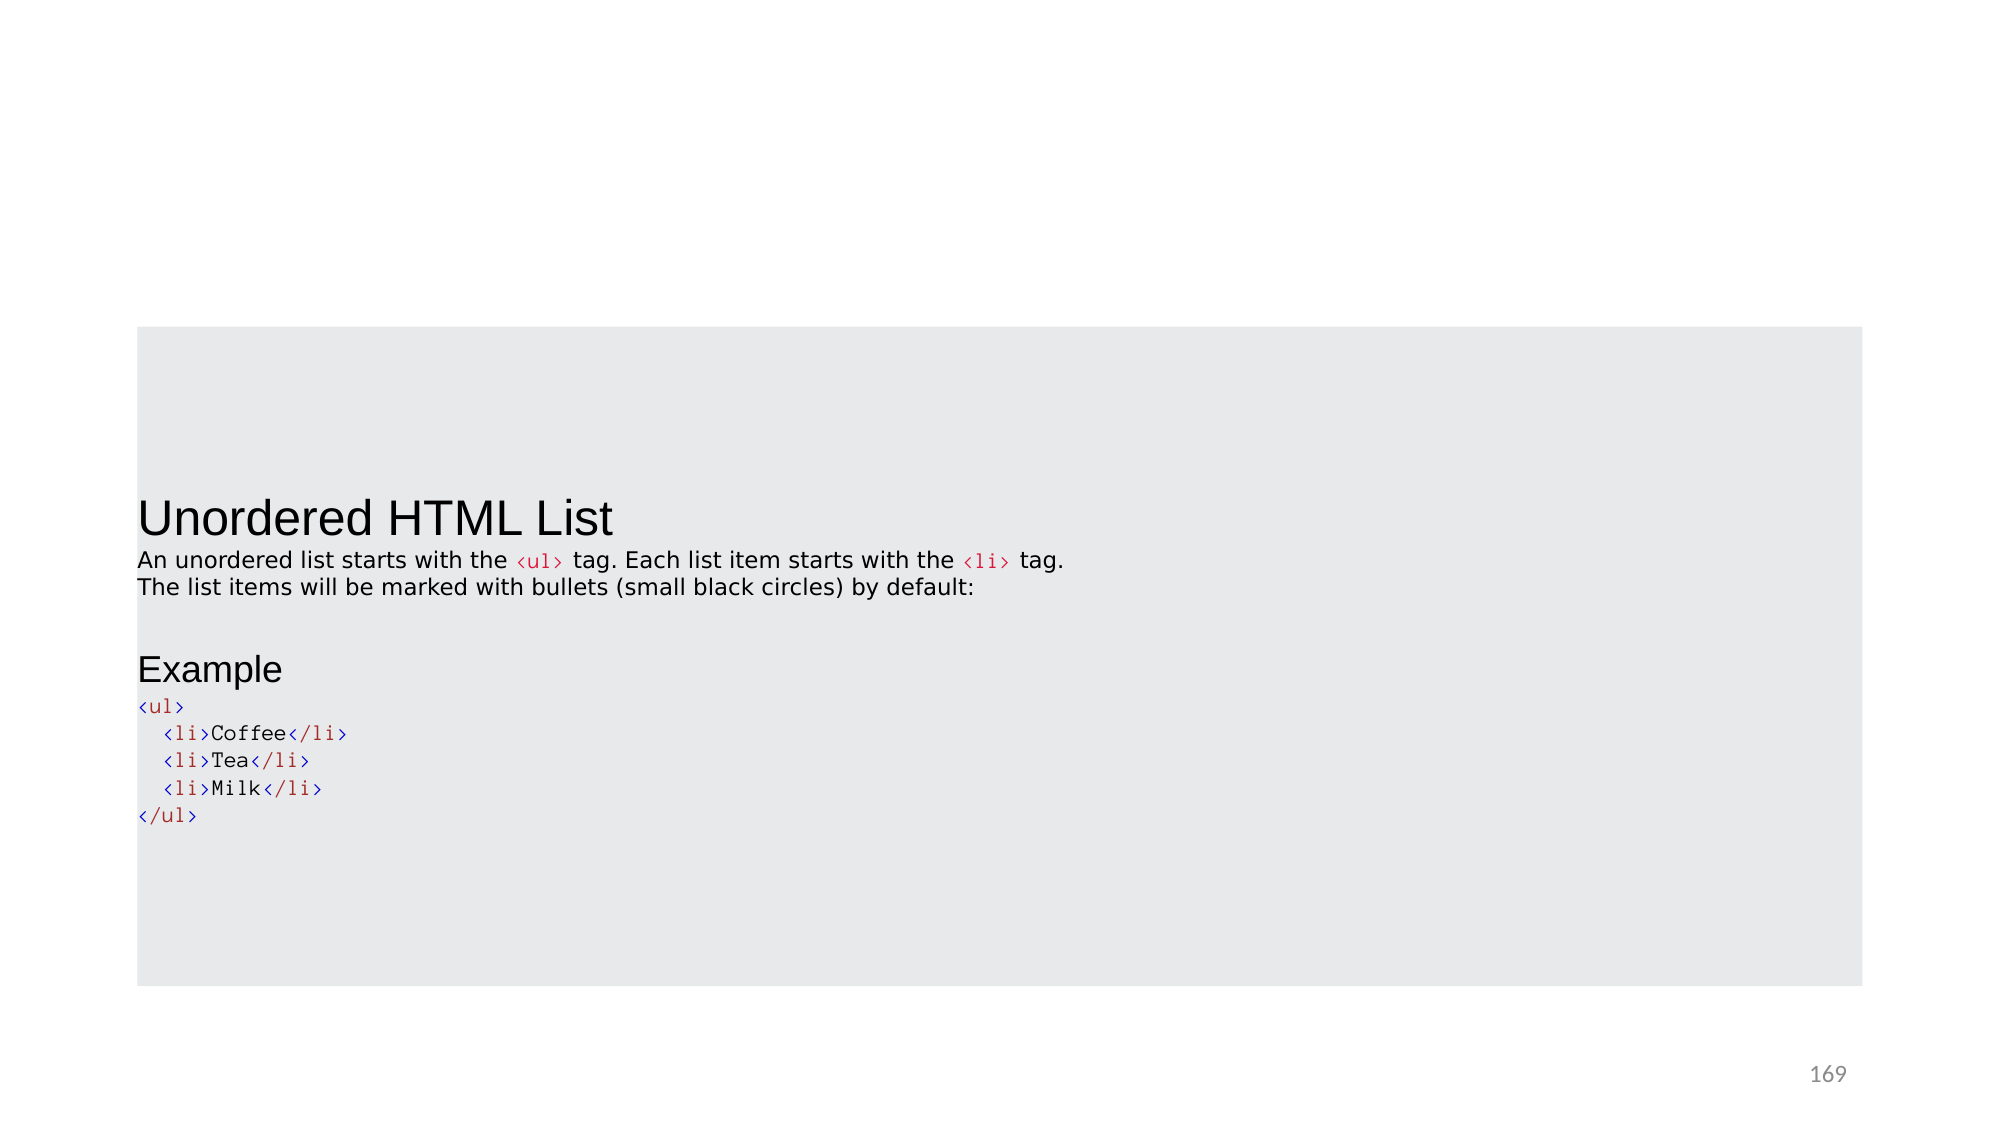

#
Unordered HTML List
An unordered list starts with the <ul> tag. Each list item starts with the <li> tag.
The list items will be marked with bullets (small black circles) by default:

Example
<ul>
  <li>Coffee</li>
  <li>Tea</li>
  <li>Milk</li>
</ul>

169